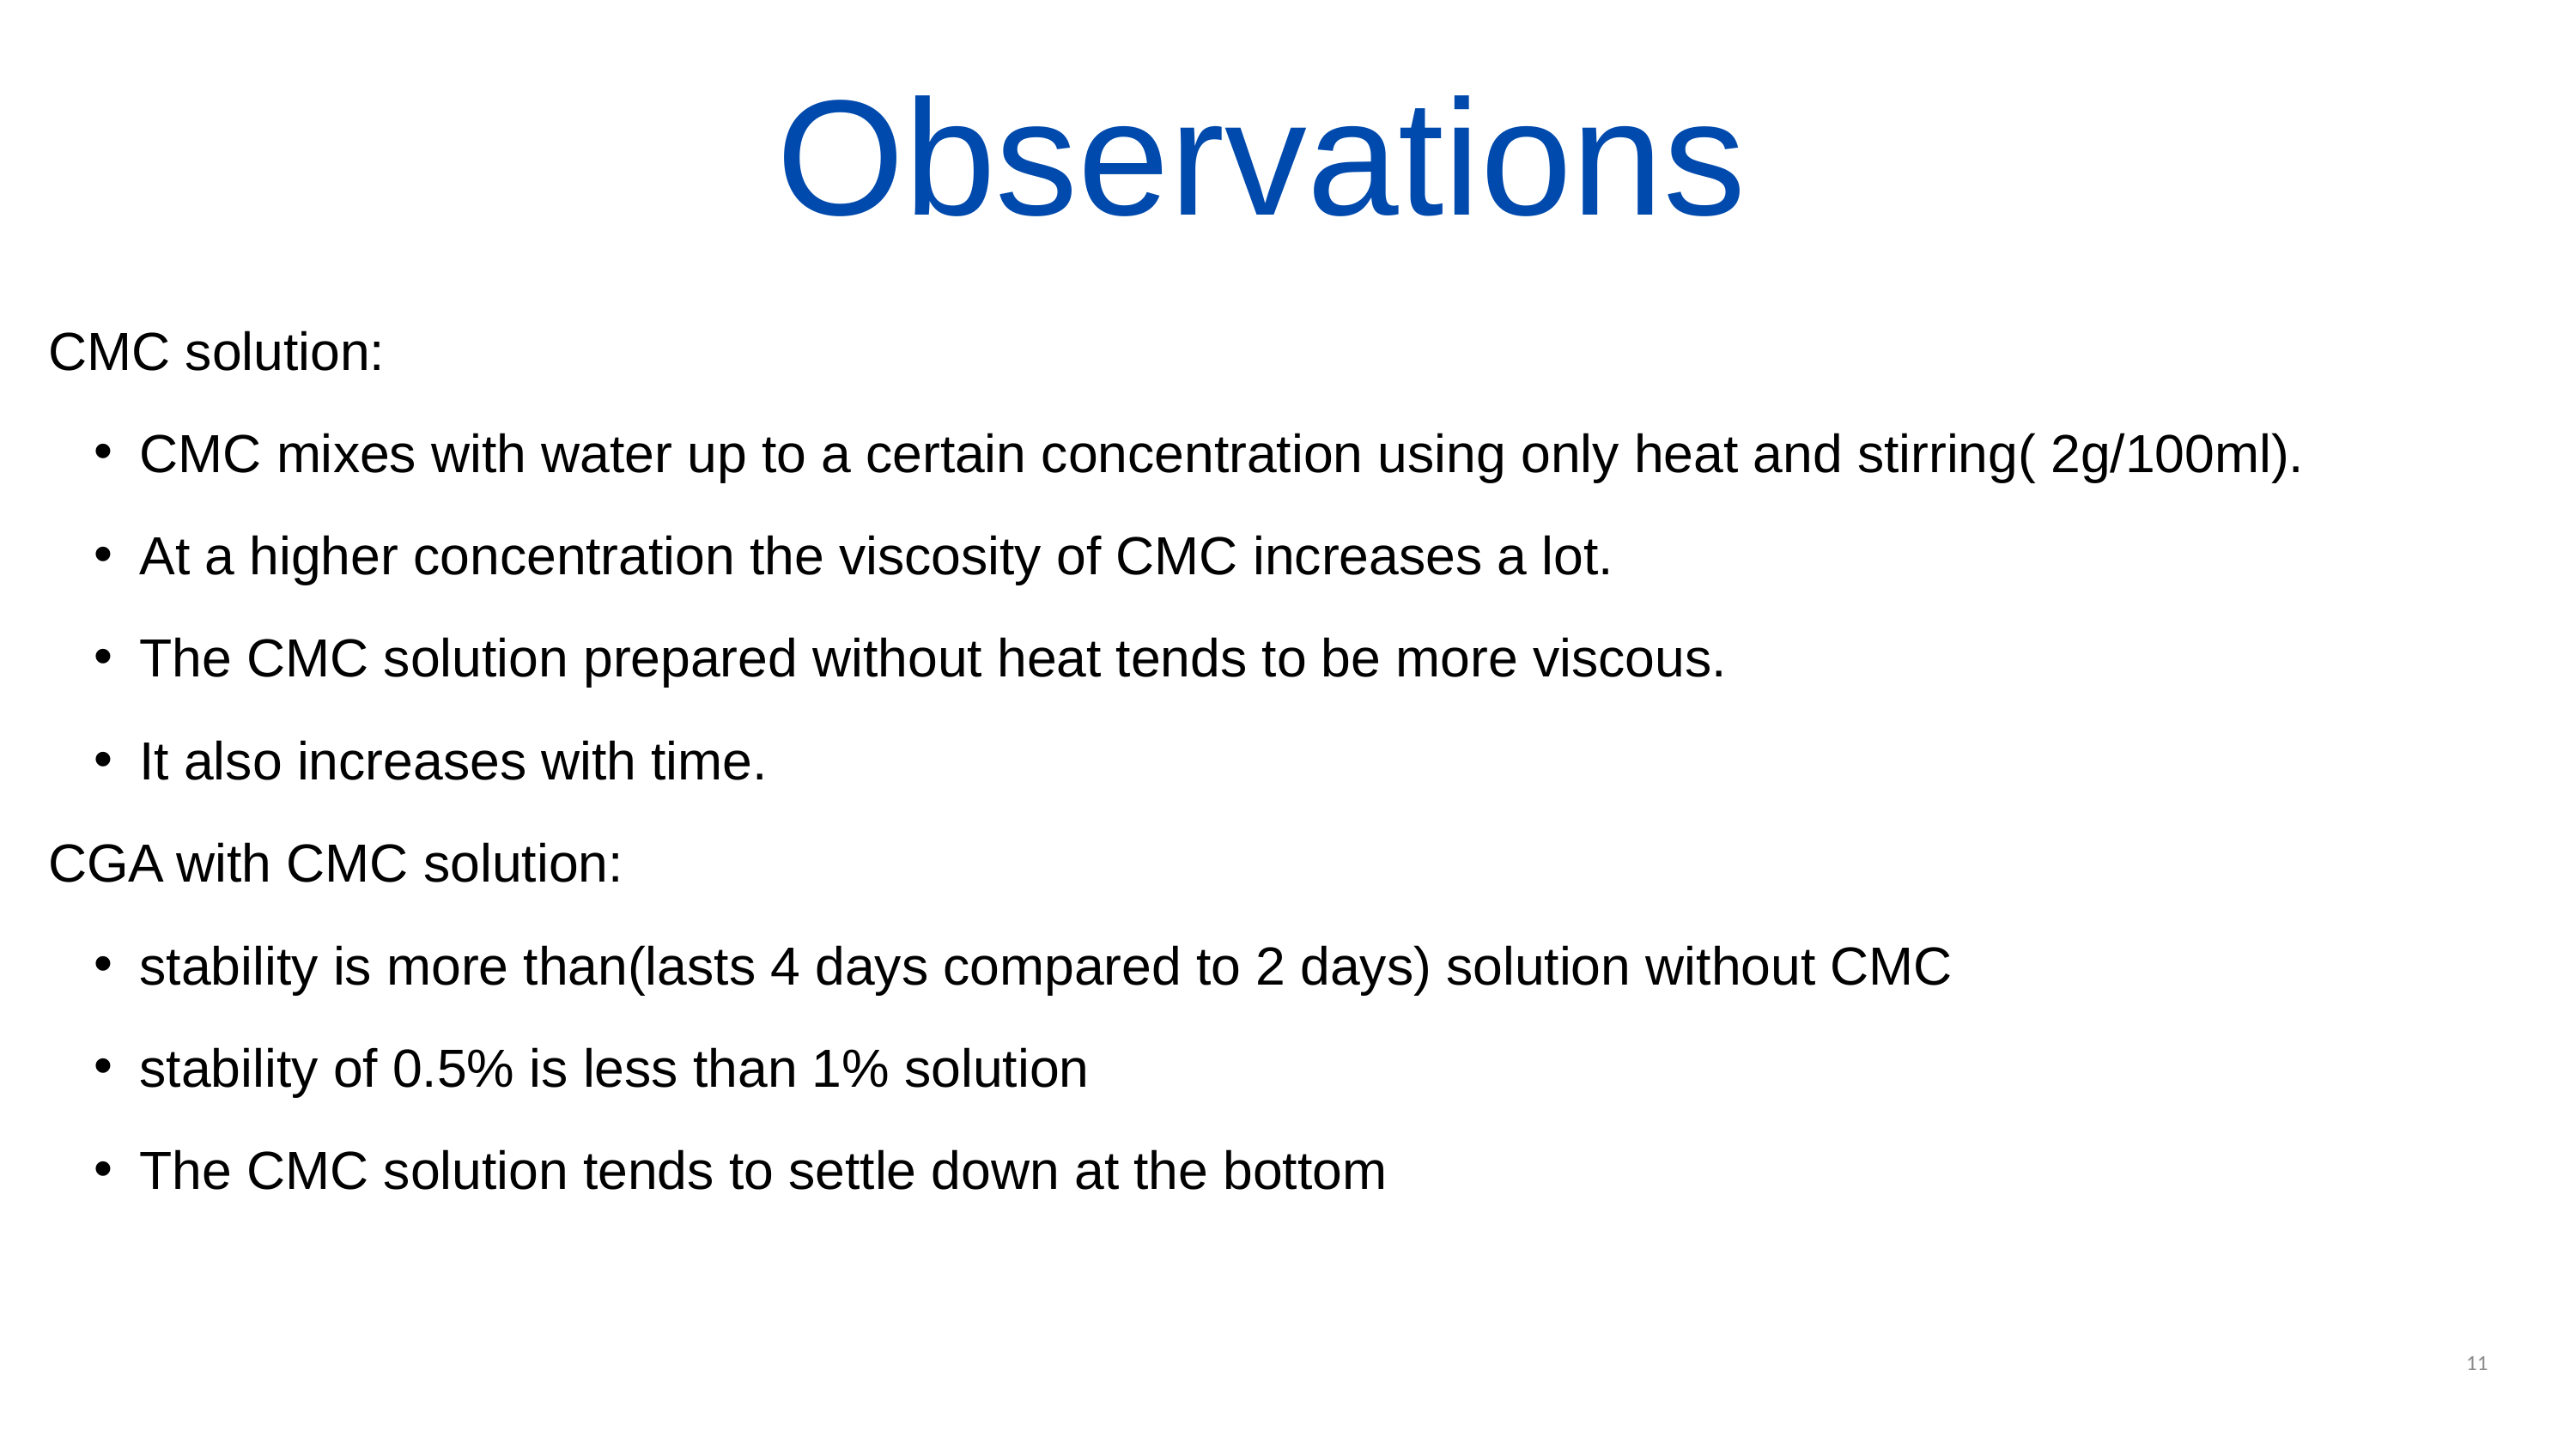

Observations
CMC solution:
CMC mixes with water up to a certain concentration using only heat and stirring( 2g/100ml).
At a higher concentration the viscosity of CMC increases a lot.
The CMC solution prepared without heat tends to be more viscous.
It also increases with time.
CGA with CMC solution:
stability is more than(lasts 4 days compared to 2 days) solution without CMC
stability of 0.5% is less than 1% solution
The CMC solution tends to settle down at the bottom

11